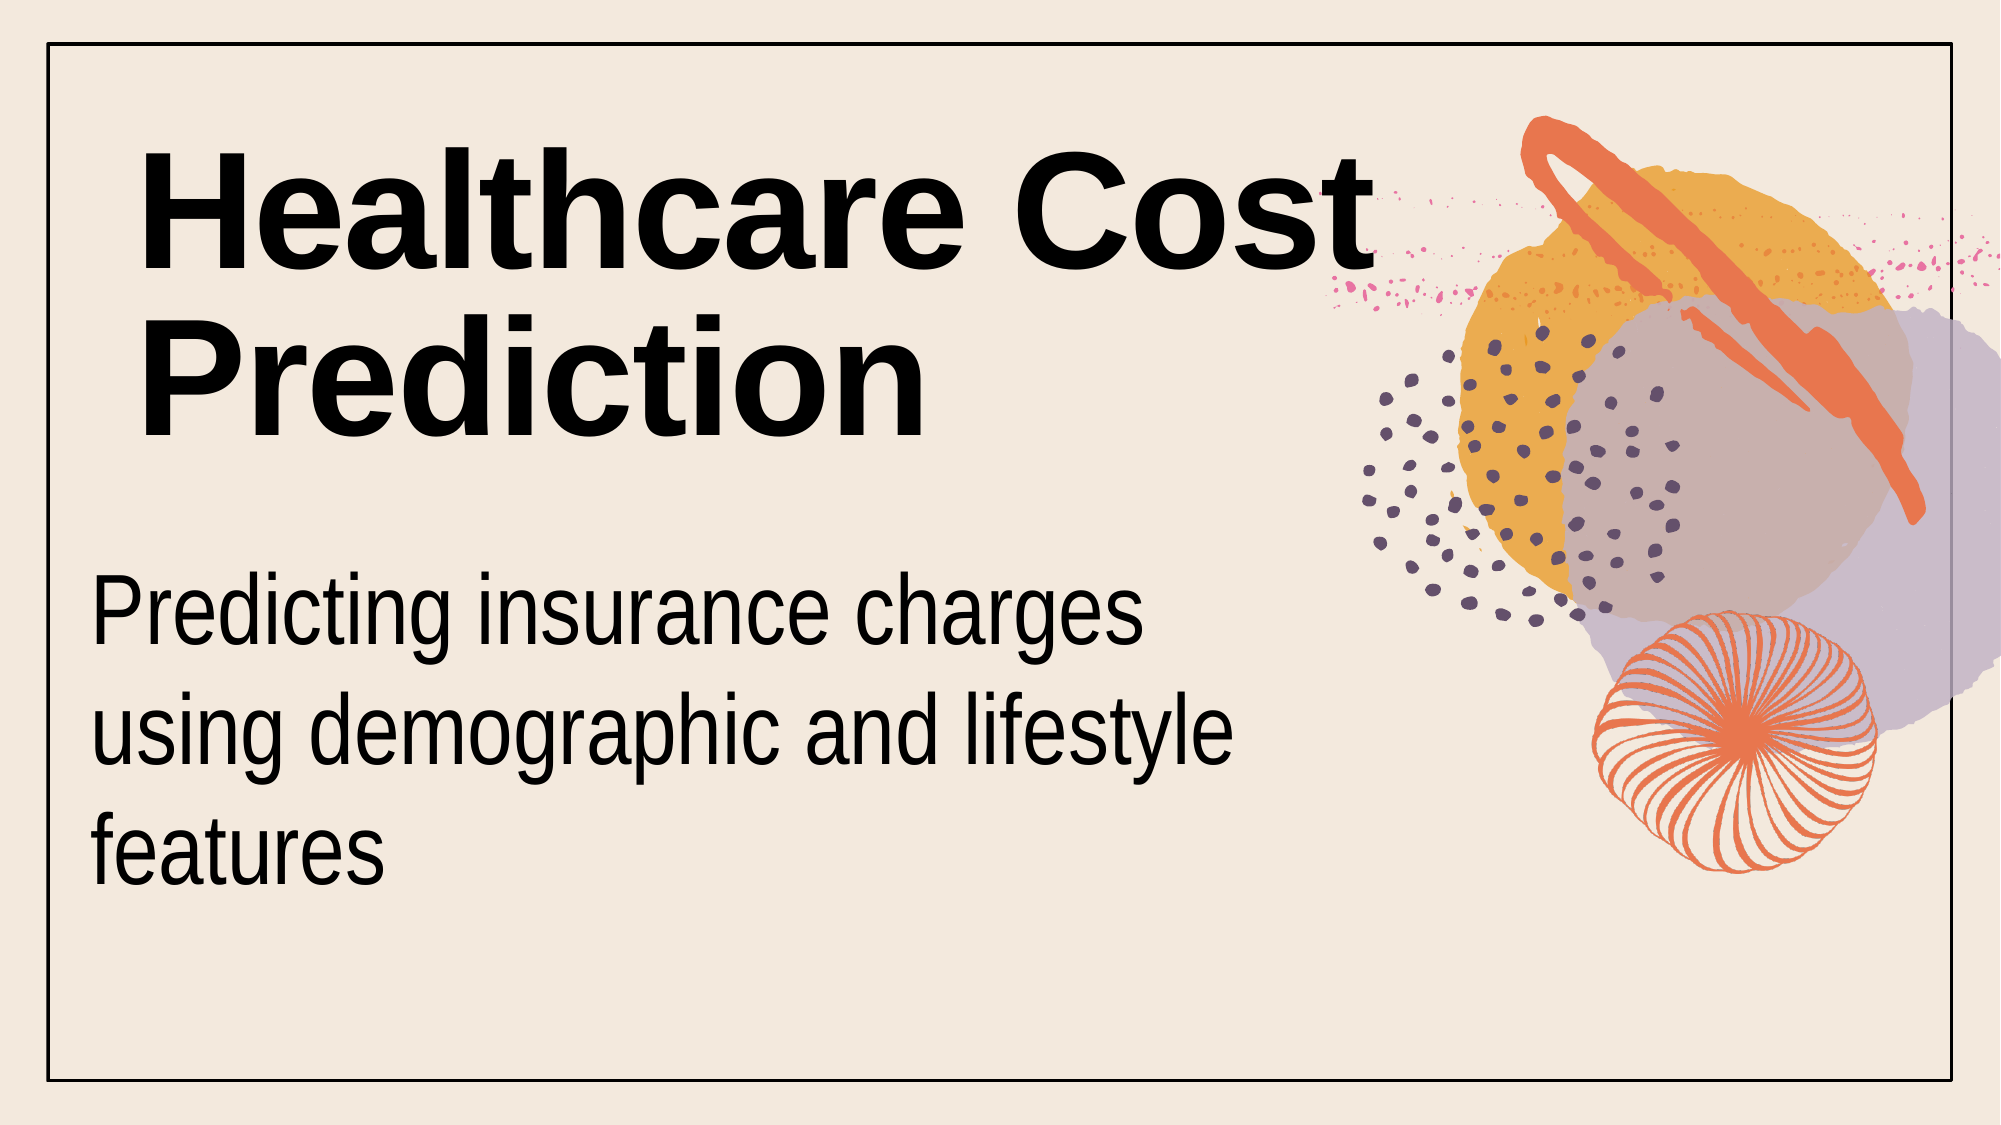

# Healthcare Cost Prediction
Predicting insurance charges using demographic and lifestyle features